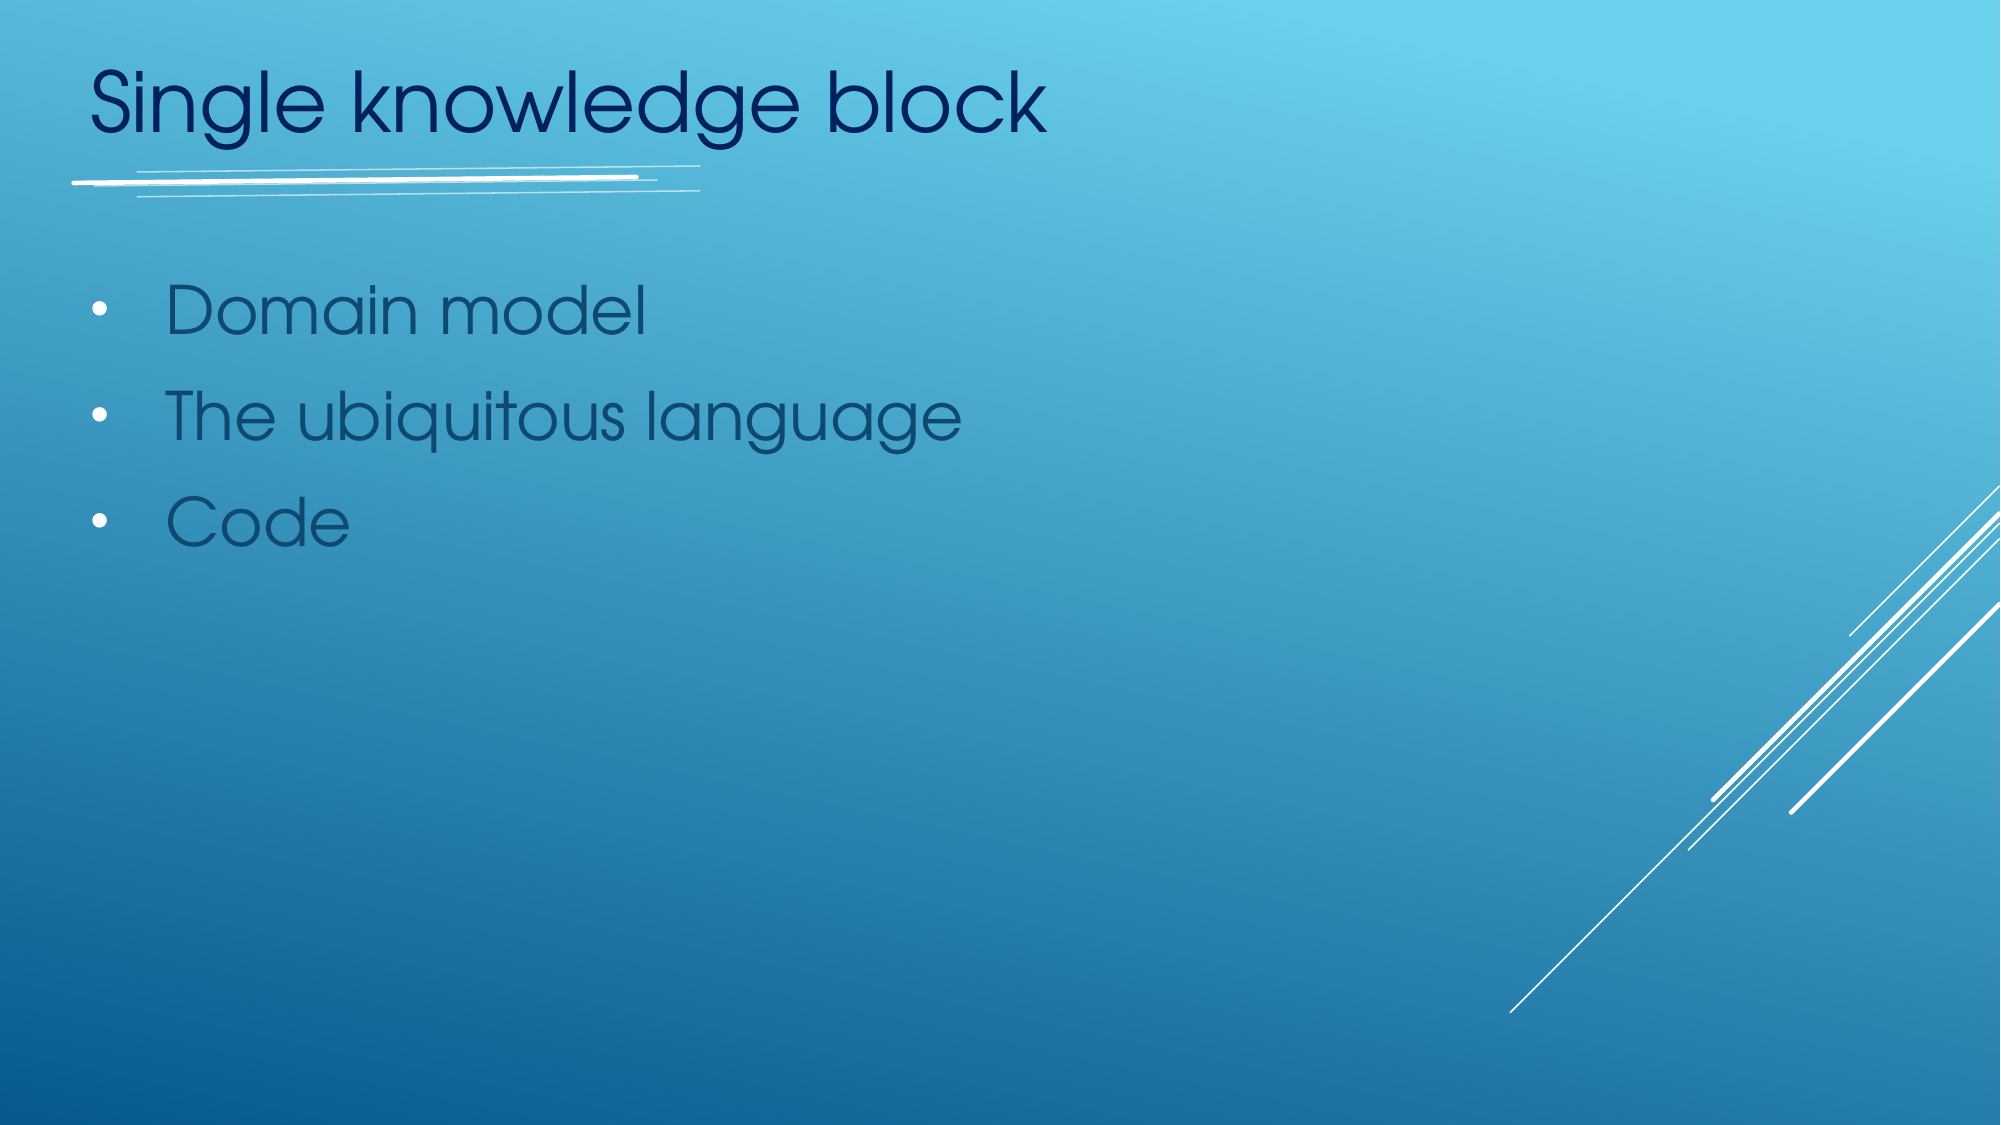

Single knowledge block
Domain model
The ubiquitous language
Code